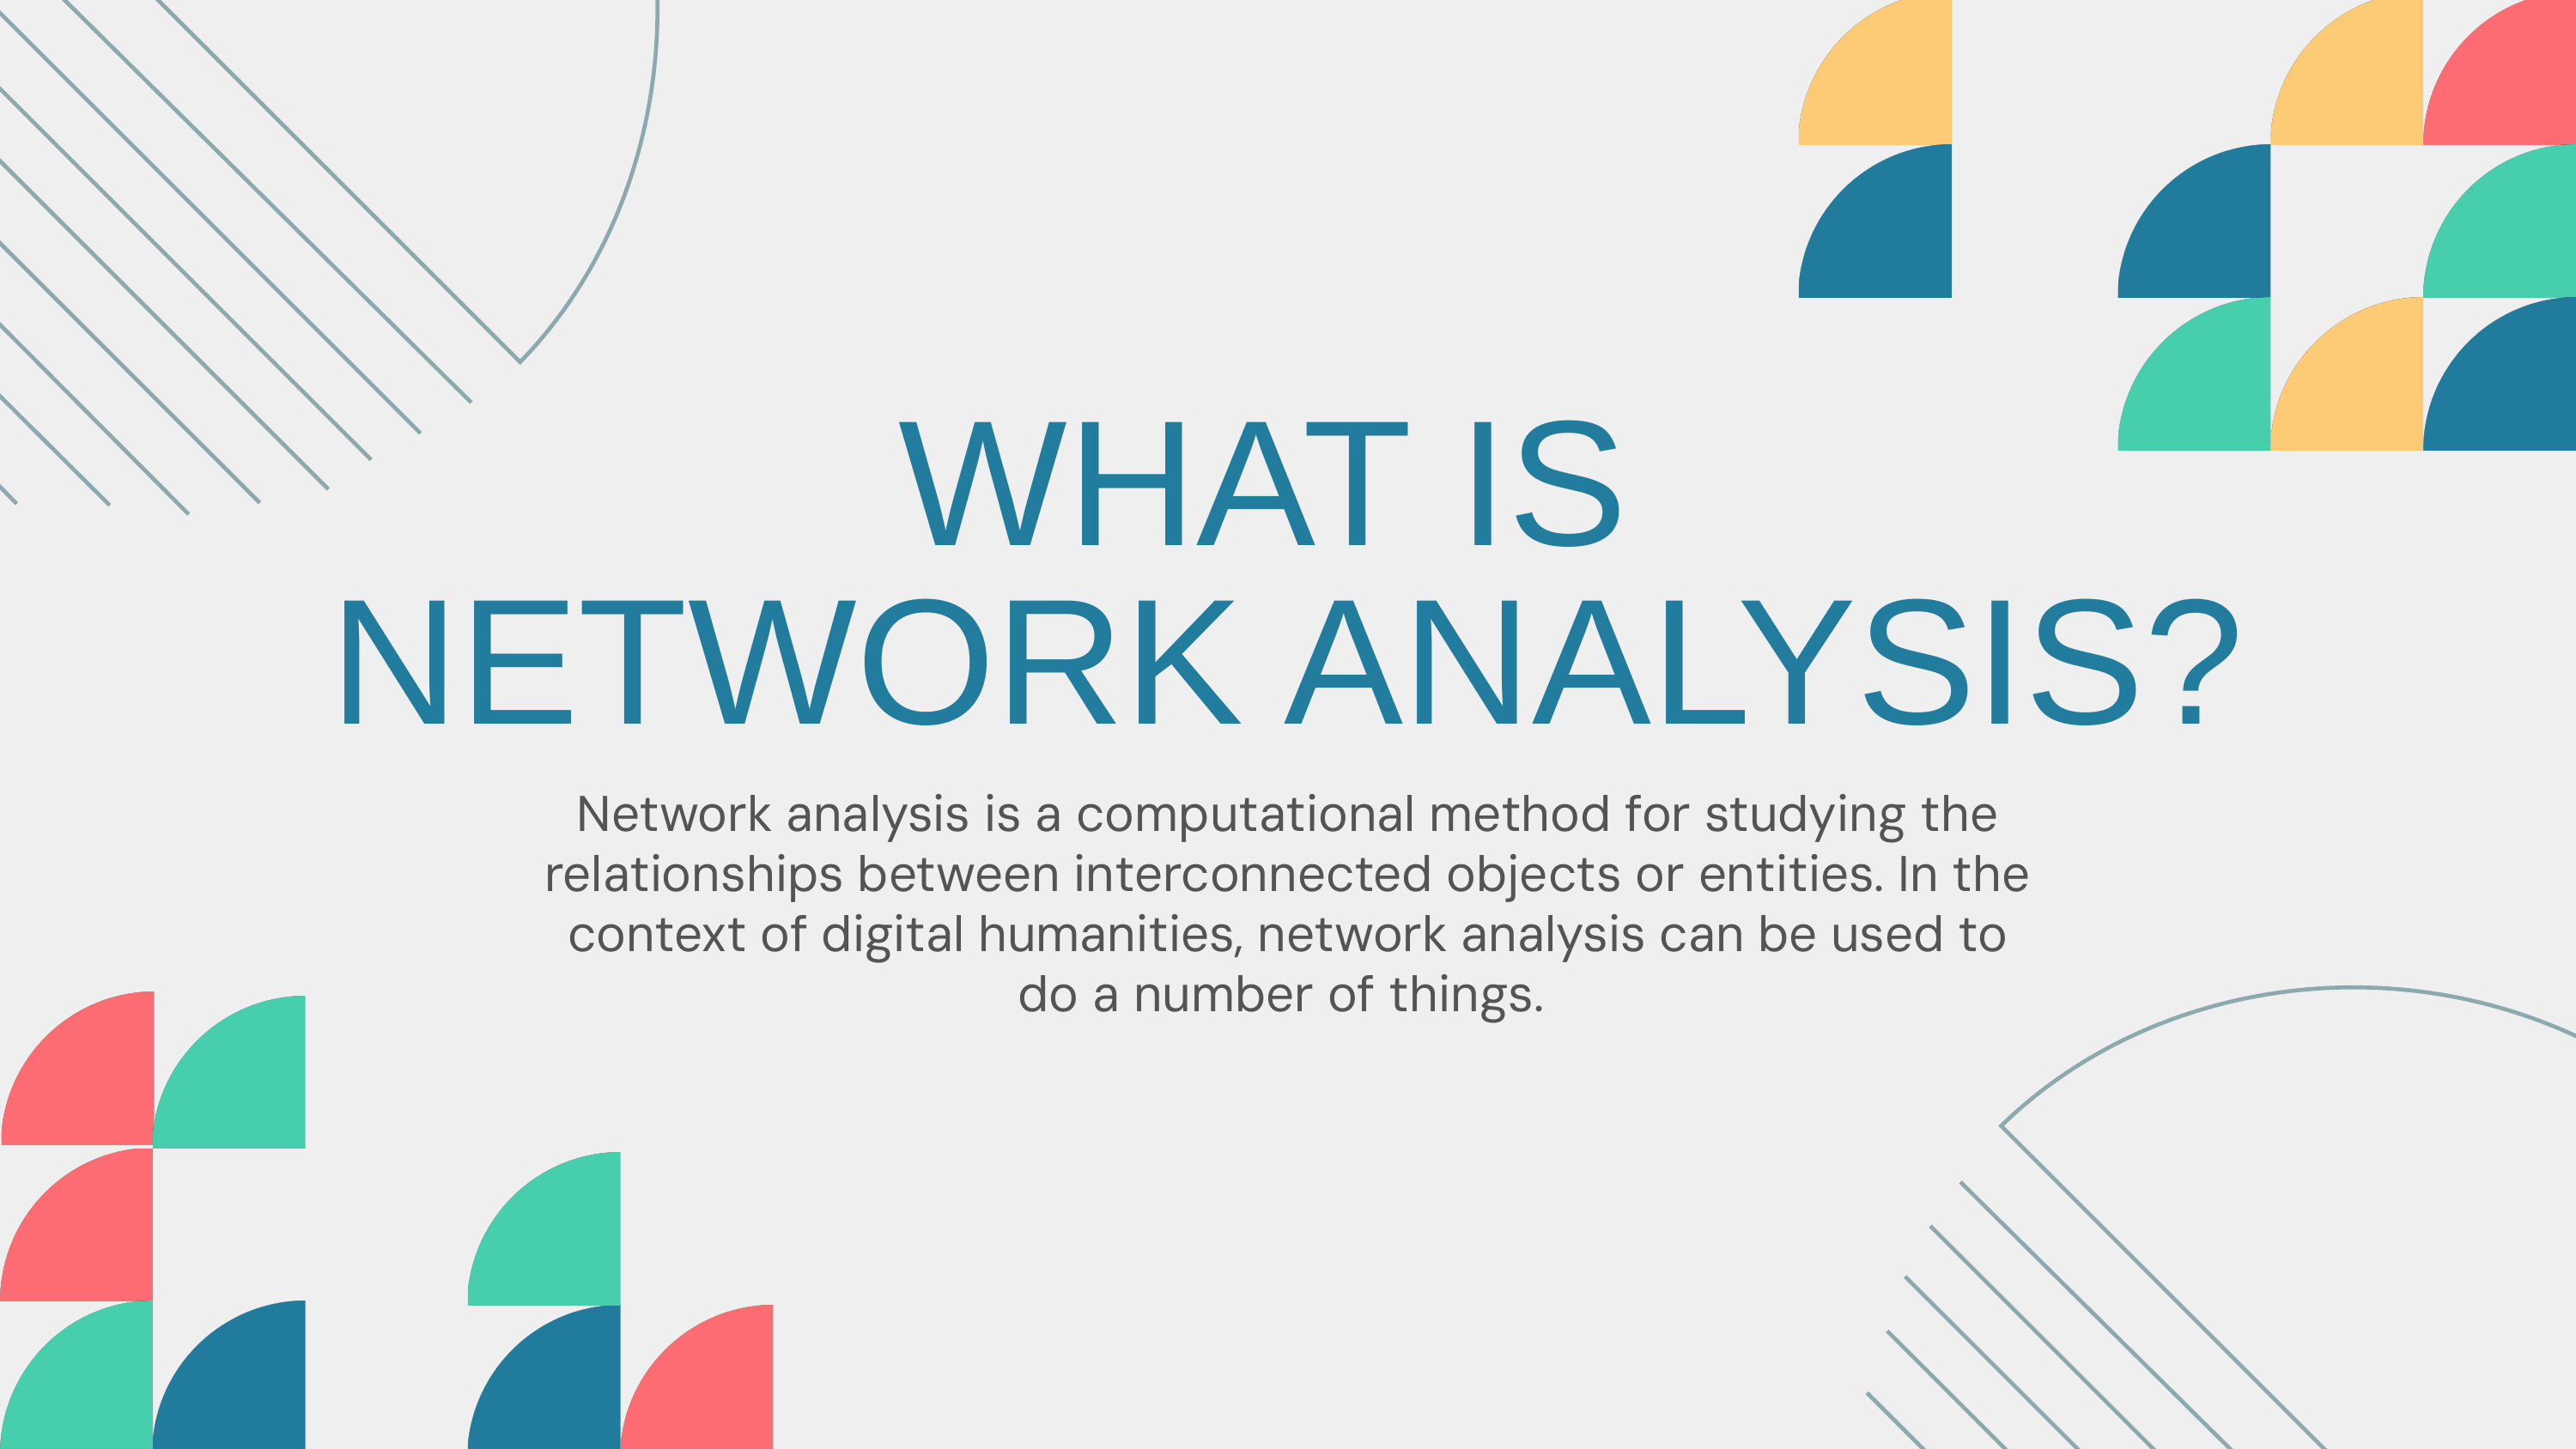

WHAT IS
NETWORK ANALYSIS?
Network analysis is a computational method for studying the relationships between interconnected objects or entities. In the context of digital humanities, network analysis can be used to do a number of things.